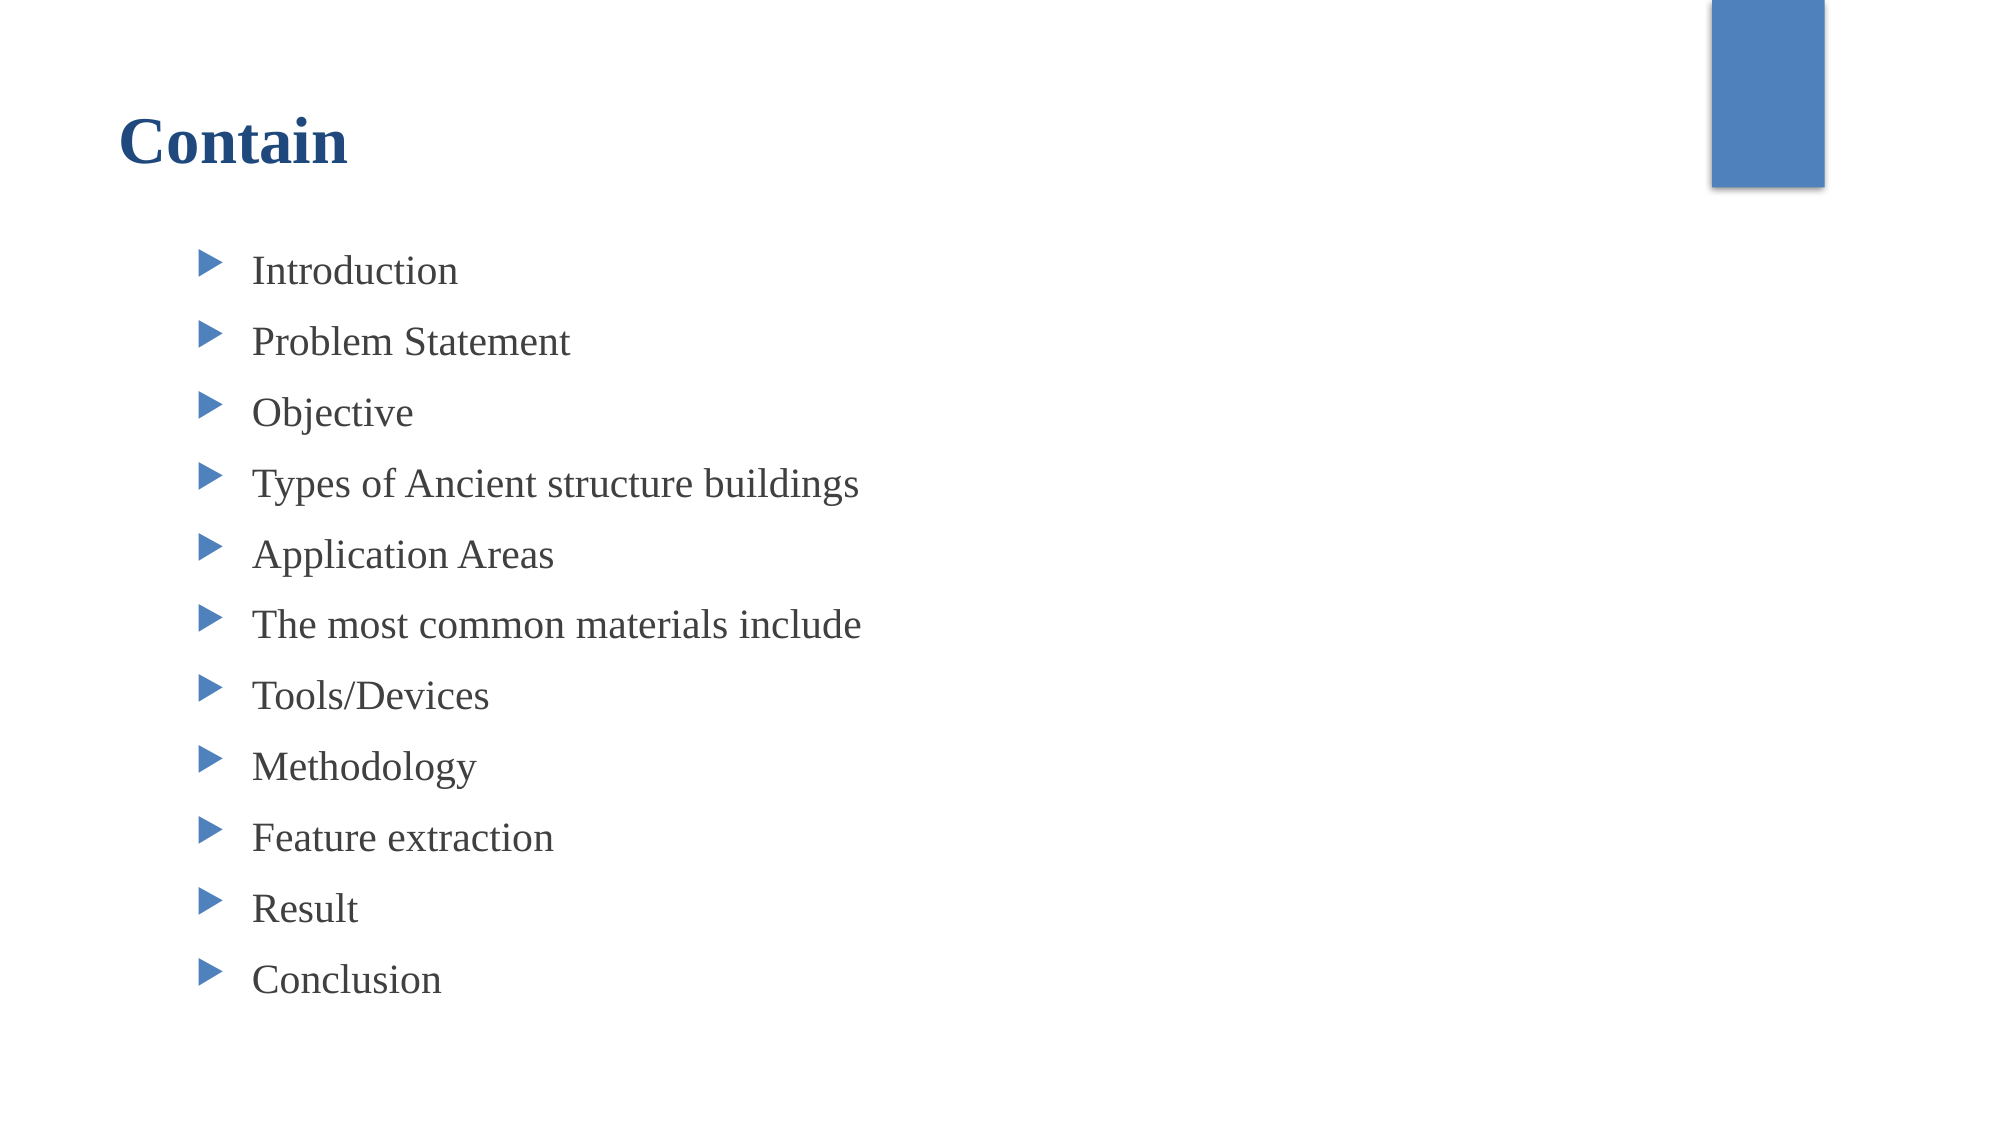

Contain
Introduction
Problem Statement
Objective
Types of Ancient structure buildings
Application Areas
The most common materials include
Tools/Devices
Methodology
Feature extraction
Result
Conclusion